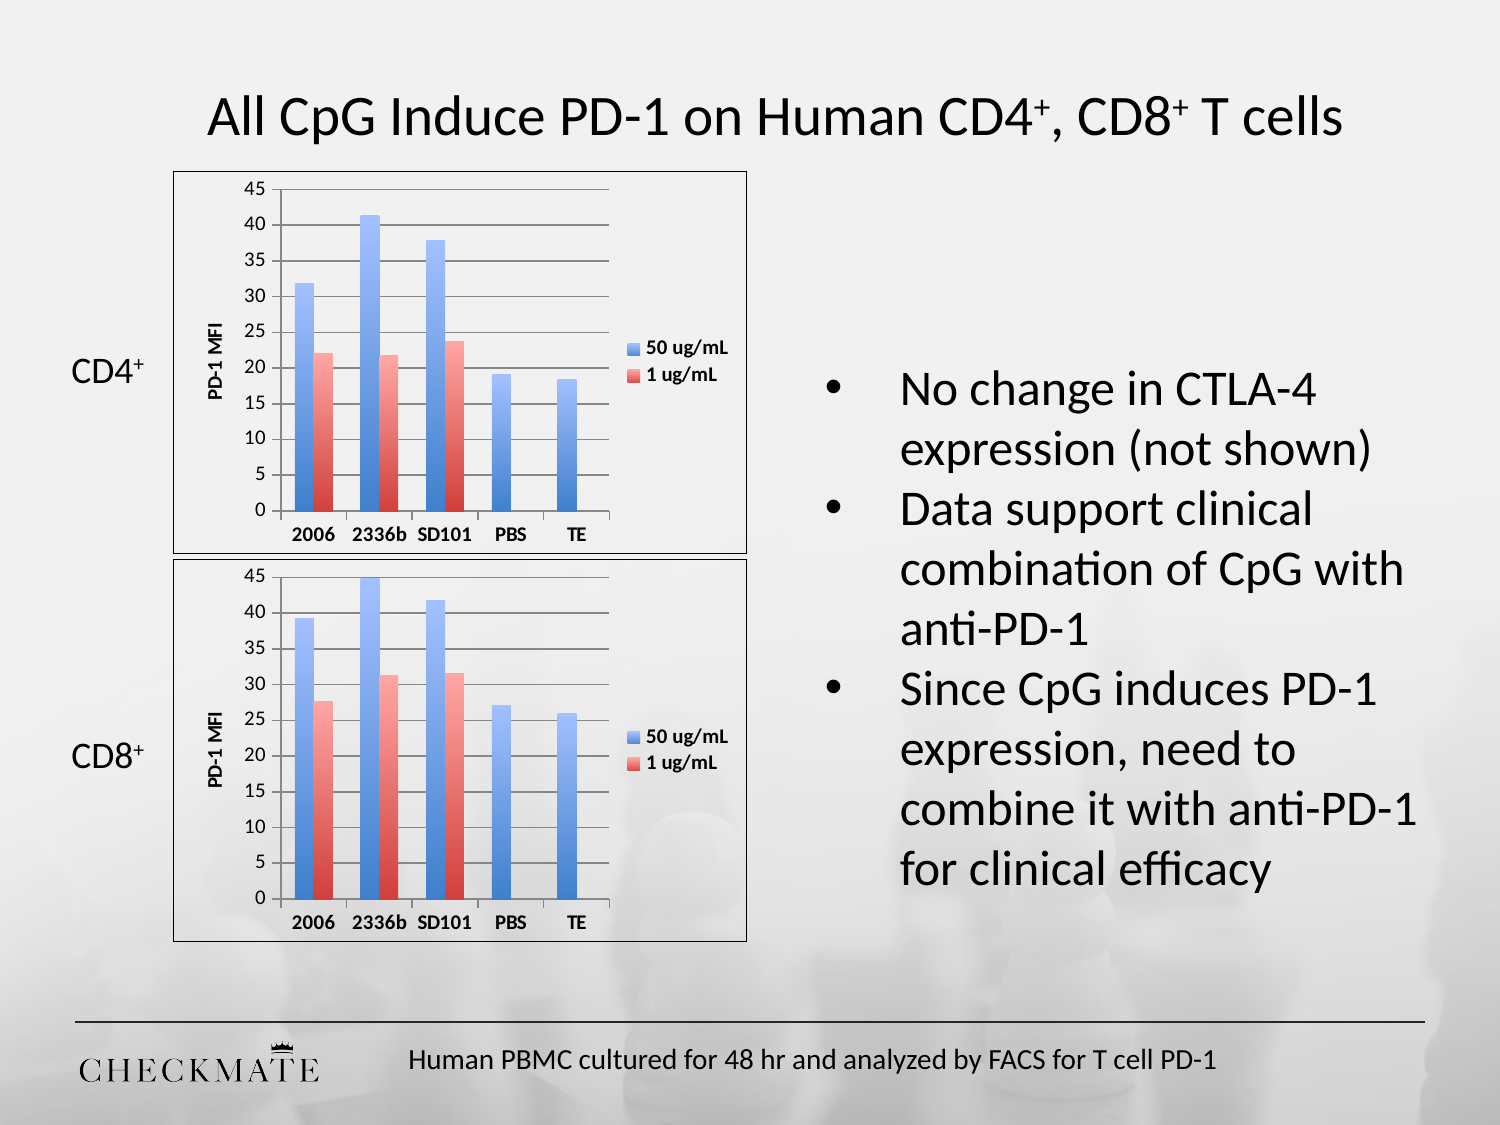

# All CpG Induce PD-1 on Human CD4+, CD8+ T cells

### Chart

| Category | 50 ug/mL | 1 ug/mL |
|---|---|---|
| 2006 | 31.9 | 22.1 |
| 2336b | 41.4 | 21.7 |
| SD101 | 37.9 | 23.7 |
| PBS | 19.1 | None |
| TE | 18.4 | None |

### Chart

| Category | 50 ug/mL | 1 ug/mL |
|---|---|---|
| 2006 | 39.2 | 27.6 |
| 2336b | 44.9 | 31.3 |
| SD101 | 41.8 | 31.6 |
| PBS | 27.1 | None |
| TE | 25.9 | None |
CD4+
No change in CTLA-4 expression (not shown)
Data support clinical combination of CpG with anti-PD-1
Since CpG induces PD-1 expression, need to combine it with anti-PD-1 for clinical efficacy
CD8+
Human PBMC cultured for 48 hr and analyzed by FACS for T cell PD-1